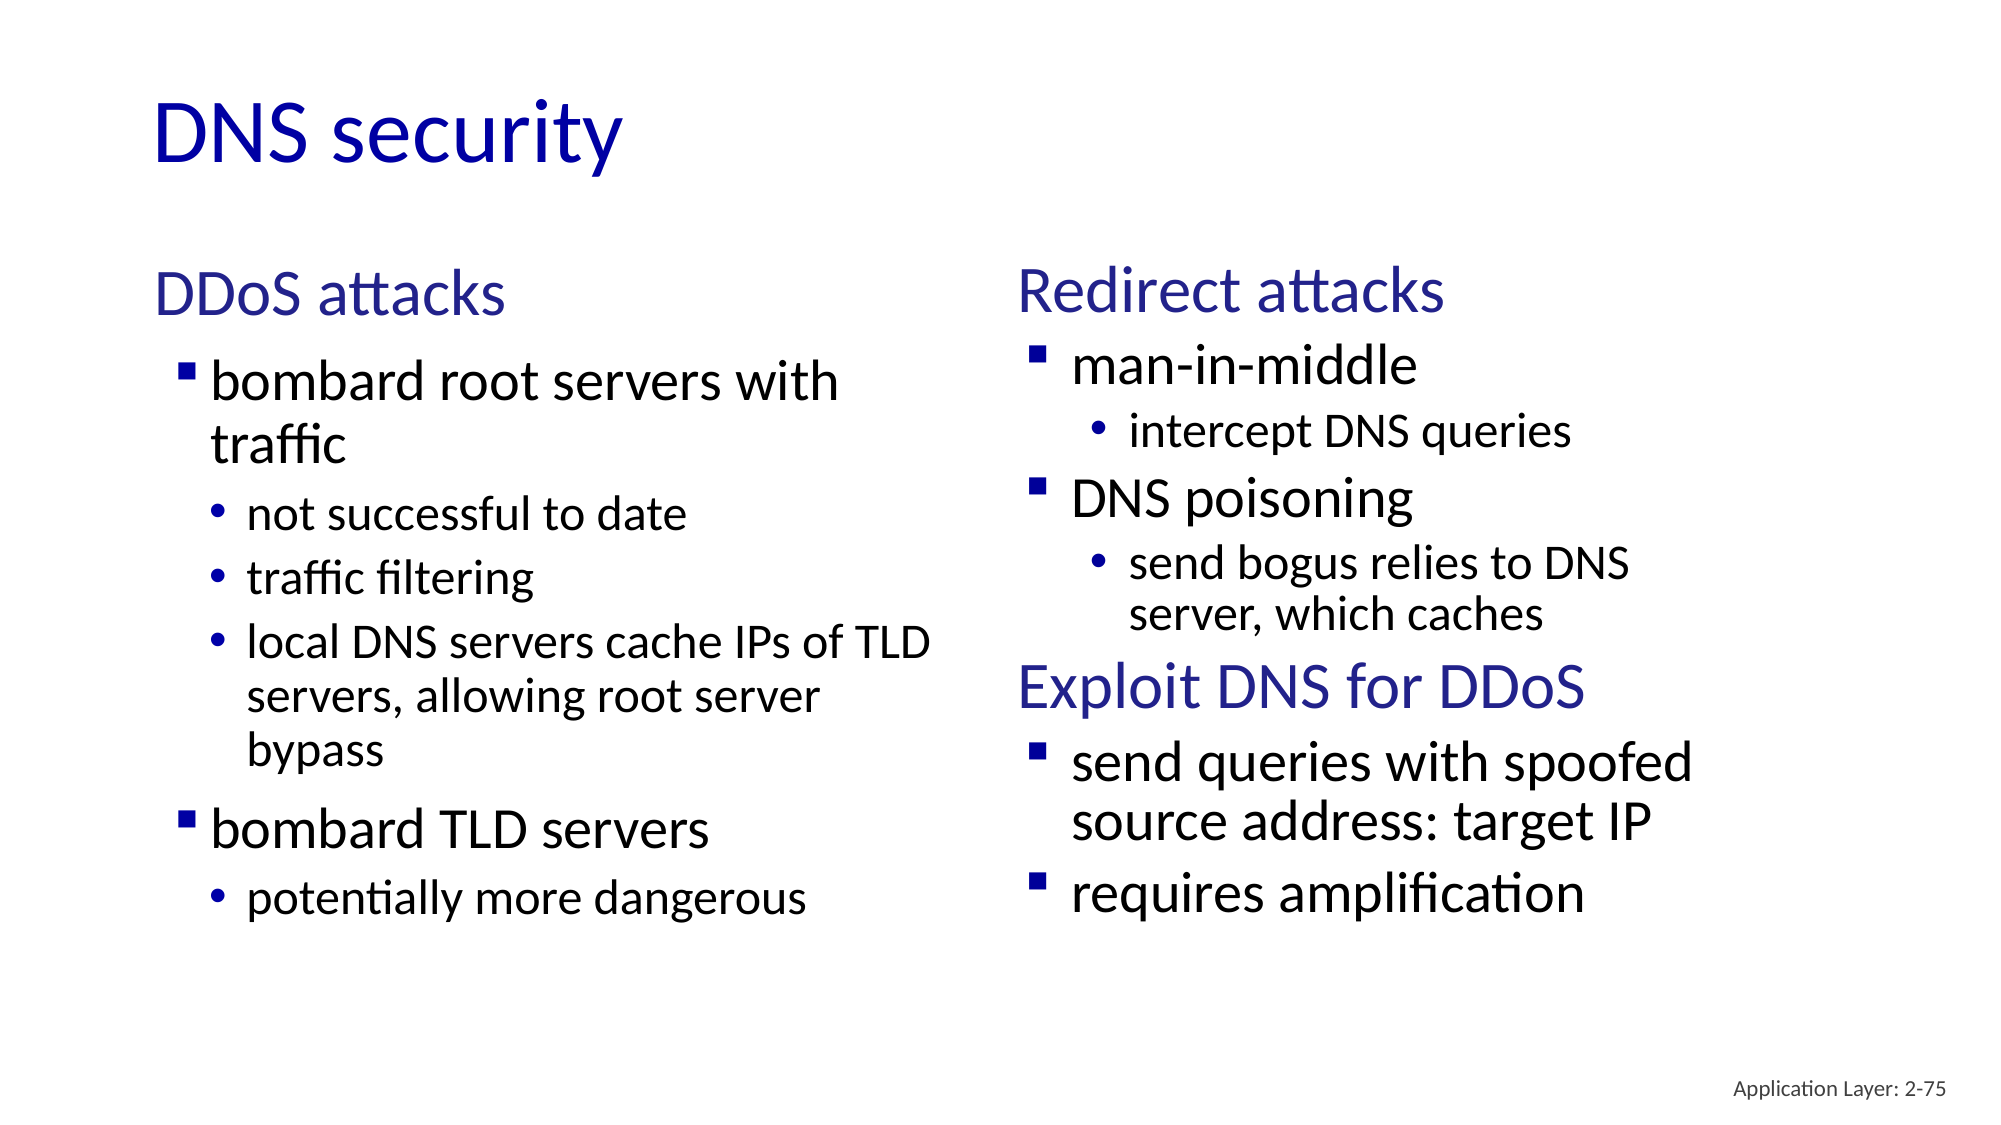

# DNS security
DDoS attacks
bombard root servers with traffic
not successful to date
traffic filtering
local DNS servers cache IPs of TLD servers, allowing root server bypass
bombard TLD servers
potentially more dangerous

Redirect attacks
man-in-middle
intercept DNS queries
DNS poisoning
send bogus relies to DNS server, which caches
Exploit DNS for DDoS
send queries with spoofed source address: target IP
requires amplification
Application Layer: 2-75